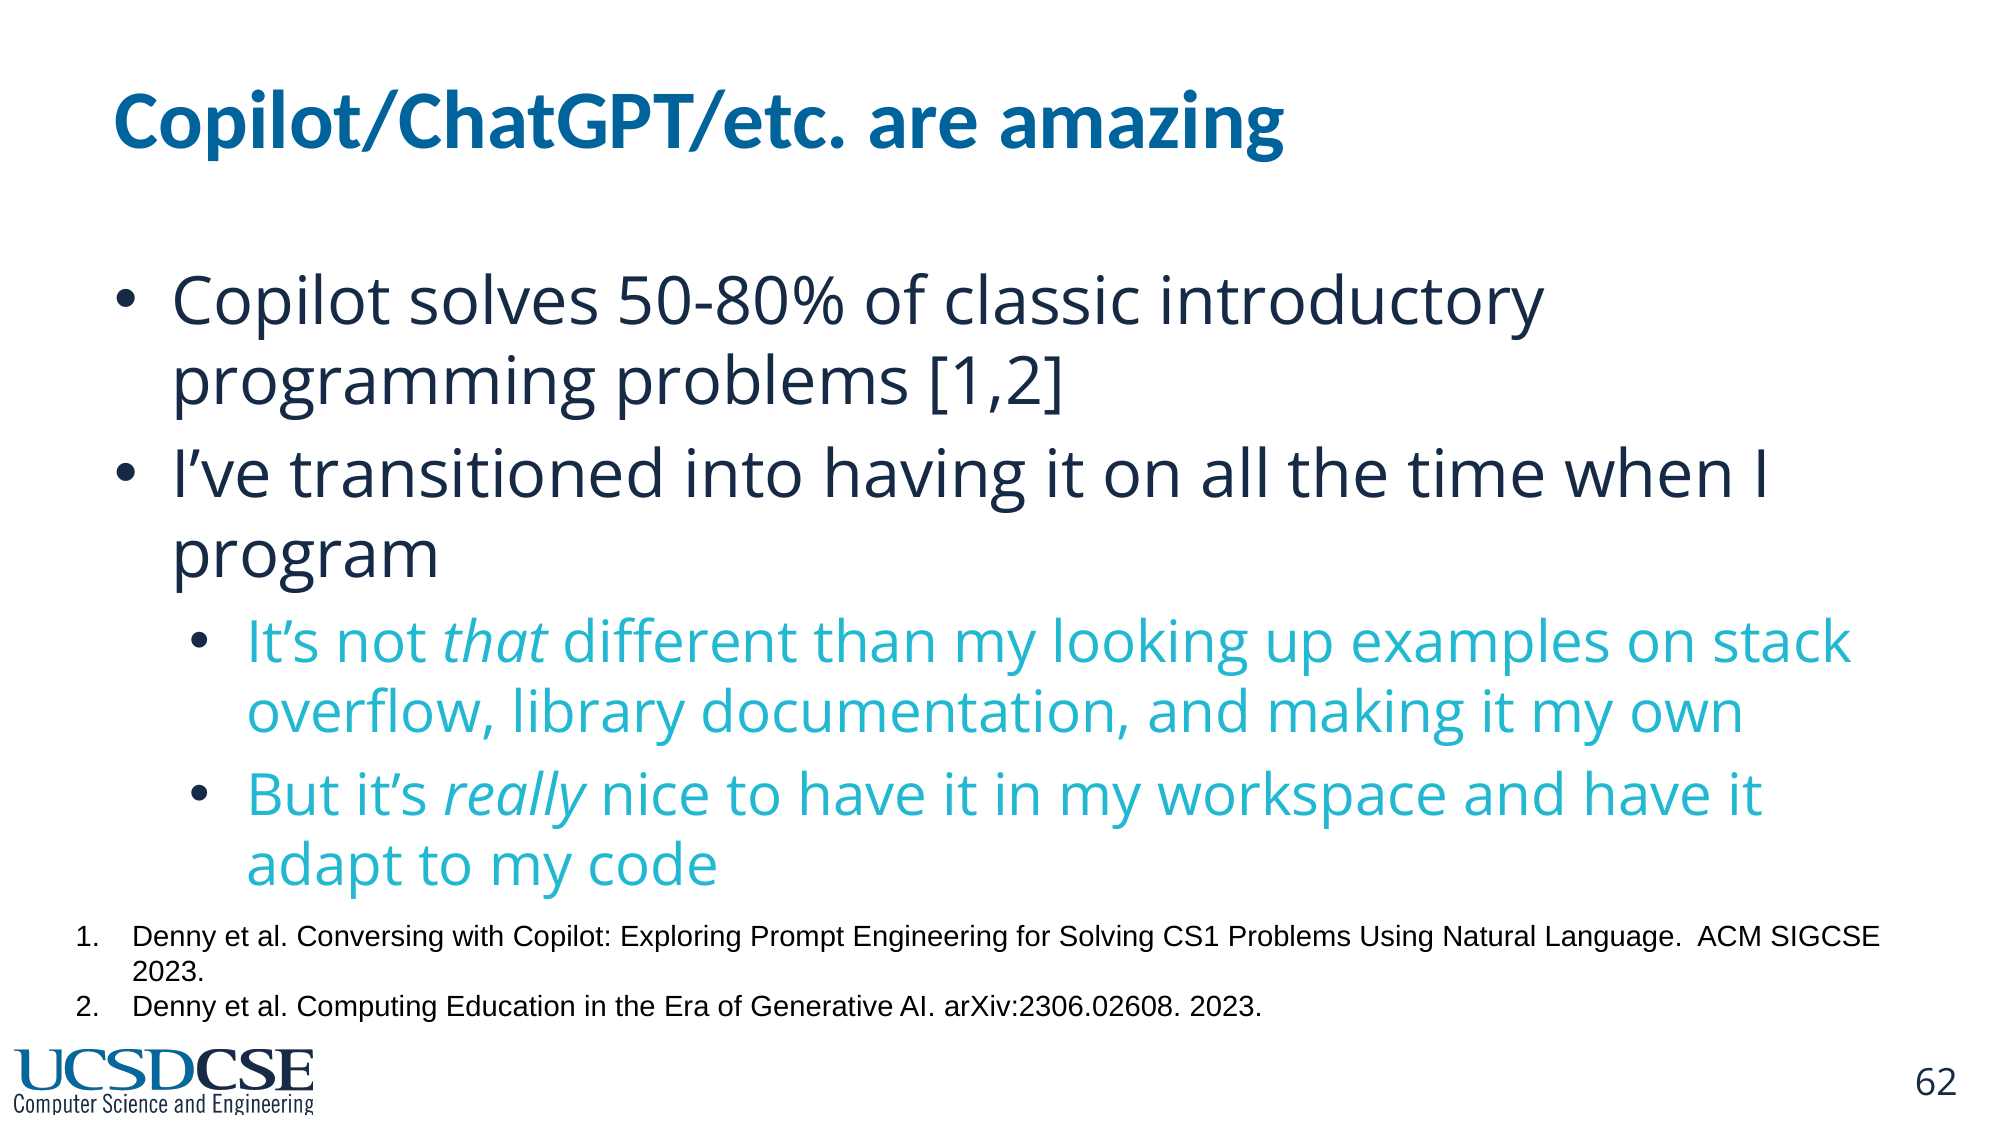

# Copilot/ChatGPT/etc. are amazing
Copilot solves 50-80% of classic introductory programming problems [1,2]
I’ve transitioned into having it on all the time when I program
It’s not that different than my looking up examples on stack overflow, library documentation, and making it my own
But it’s really nice to have it in my workspace and have it adapt to my code

Denny et al. Conversing with Copilot: Exploring Prompt Engineering for Solving CS1 Problems Using Natural Language.  ACM SIGCSE 2023.
Denny et al. Computing Education in the Era of Generative AI. arXiv:2306.02608. 2023.